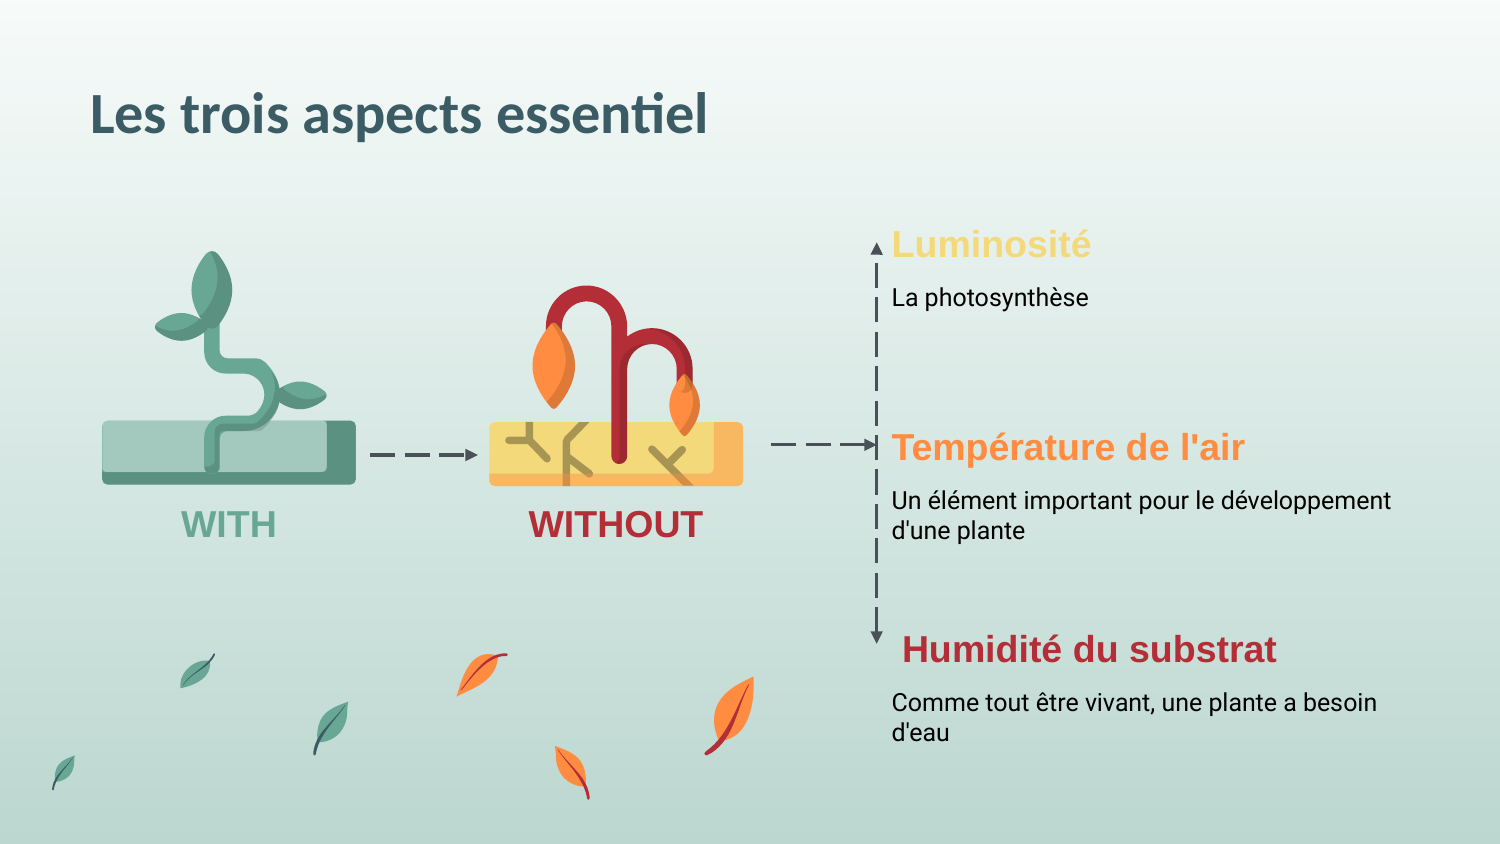

# Les trois aspects essentiel
Luminosité
La photosynthèse

Température de l'air
Un élément important pour le développement d'une plante
WITH
WITHOUT
 Humidité du substrat
Comme tout être vivant, une plante a besoin d'eau